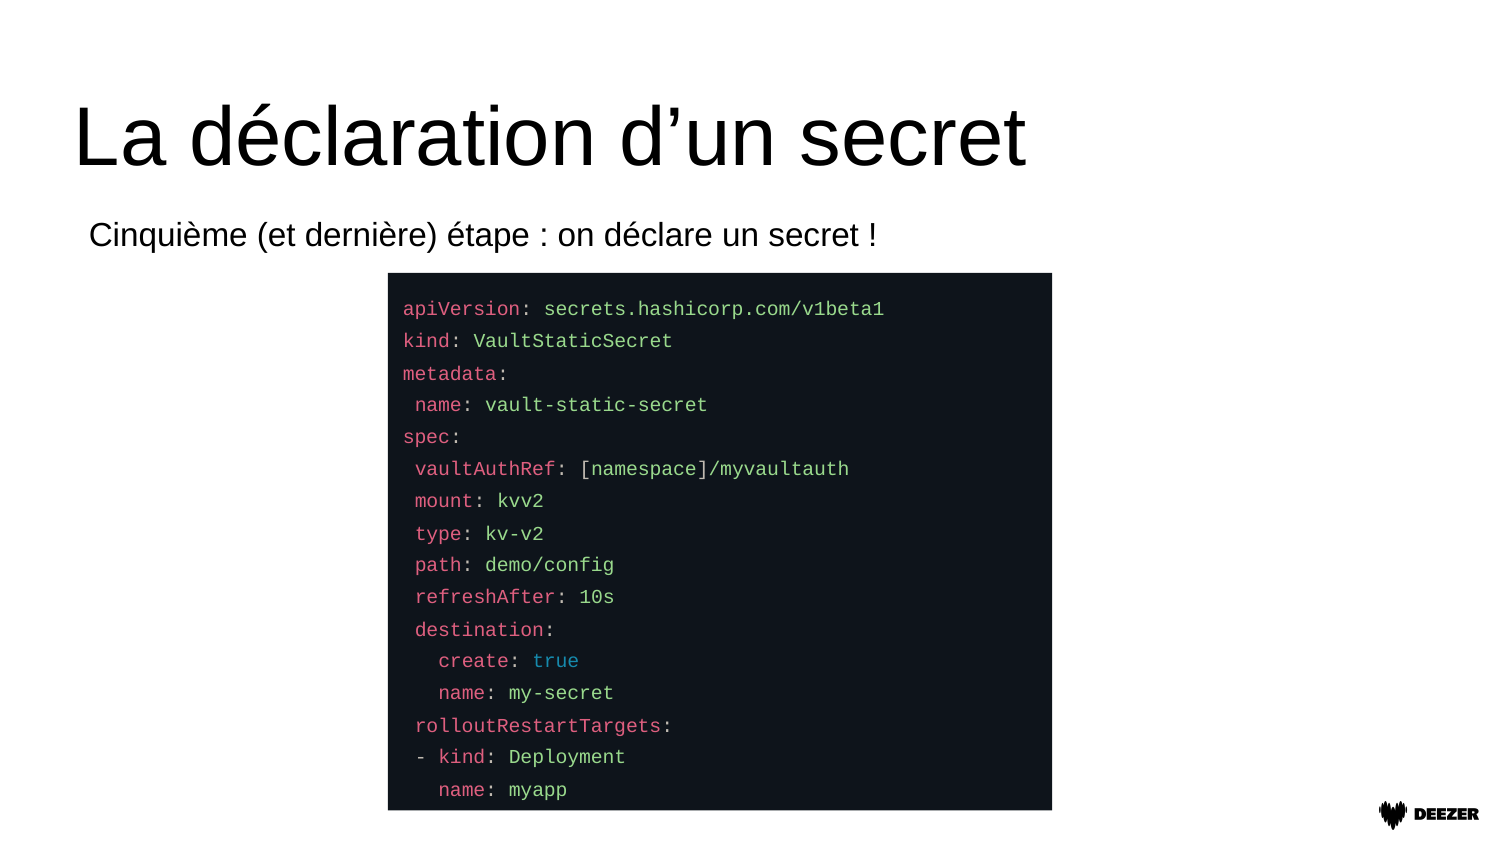

# La déclaration d’un secret
Cinquième (et dernière) étape : on déclare un secret !

apiVersion: secrets.hashicorp.com/v1beta1
kind: VaultStaticSecret
metadata:
 name: vault-static-secret
spec:
 vaultAuthRef: [namespace]/myvaultauth
 mount: kvv2
 type: kv-v2
 path: demo/config
 refreshAfter: 10s
 destination:
   create: true
   name: my-secret
 rolloutRestartTargets:
 - kind: Deployment
   name: myapp